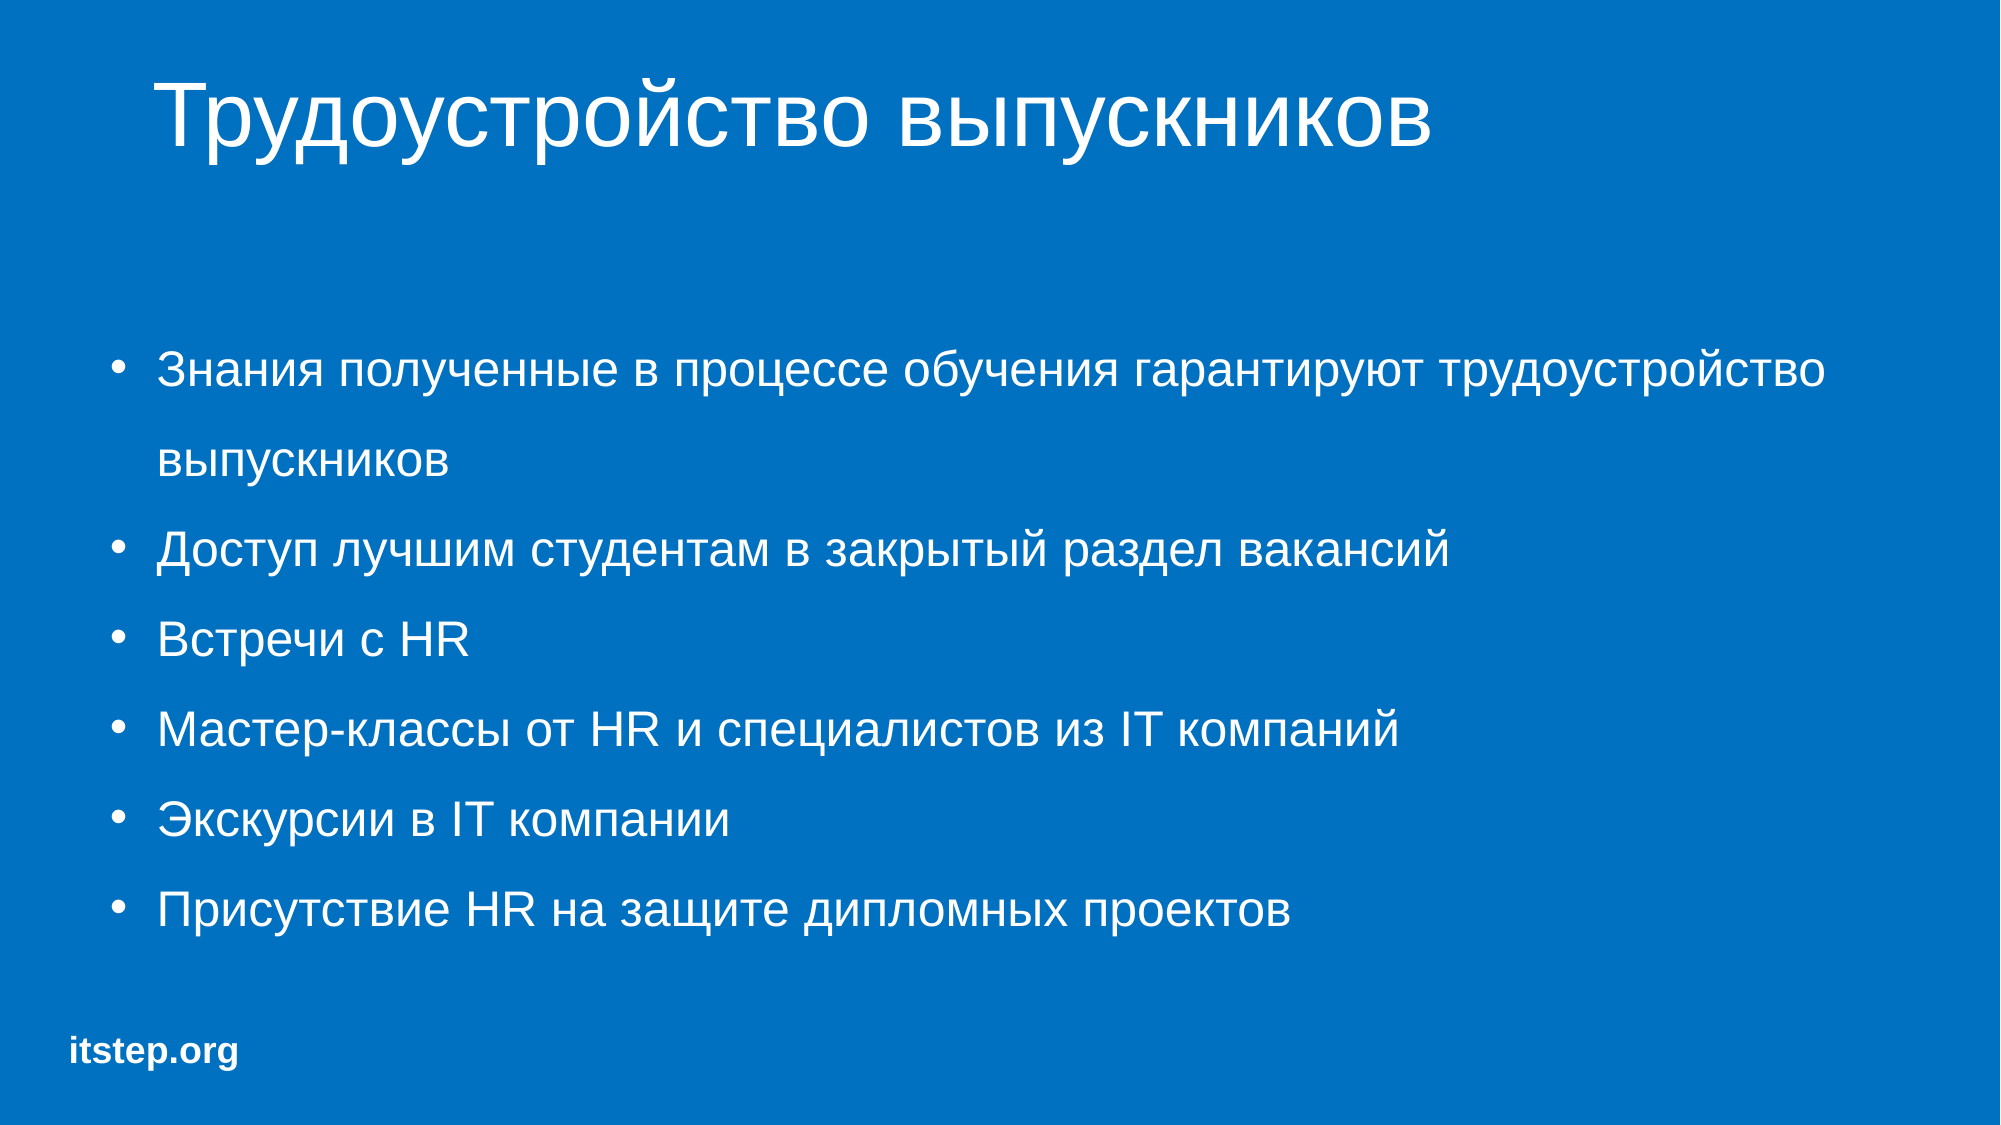

# Трудоустройство выпускников
Знания полученные в процессе обучения гарантируют трудоустройство выпускников
Доступ лучшим студентам в закрытый раздел вакансий
Встречи с HR
Мастер-классы от HR и специалистов из IT компаний
Экскурсии в IT компании
Присутствие HR на защите дипломных проектов